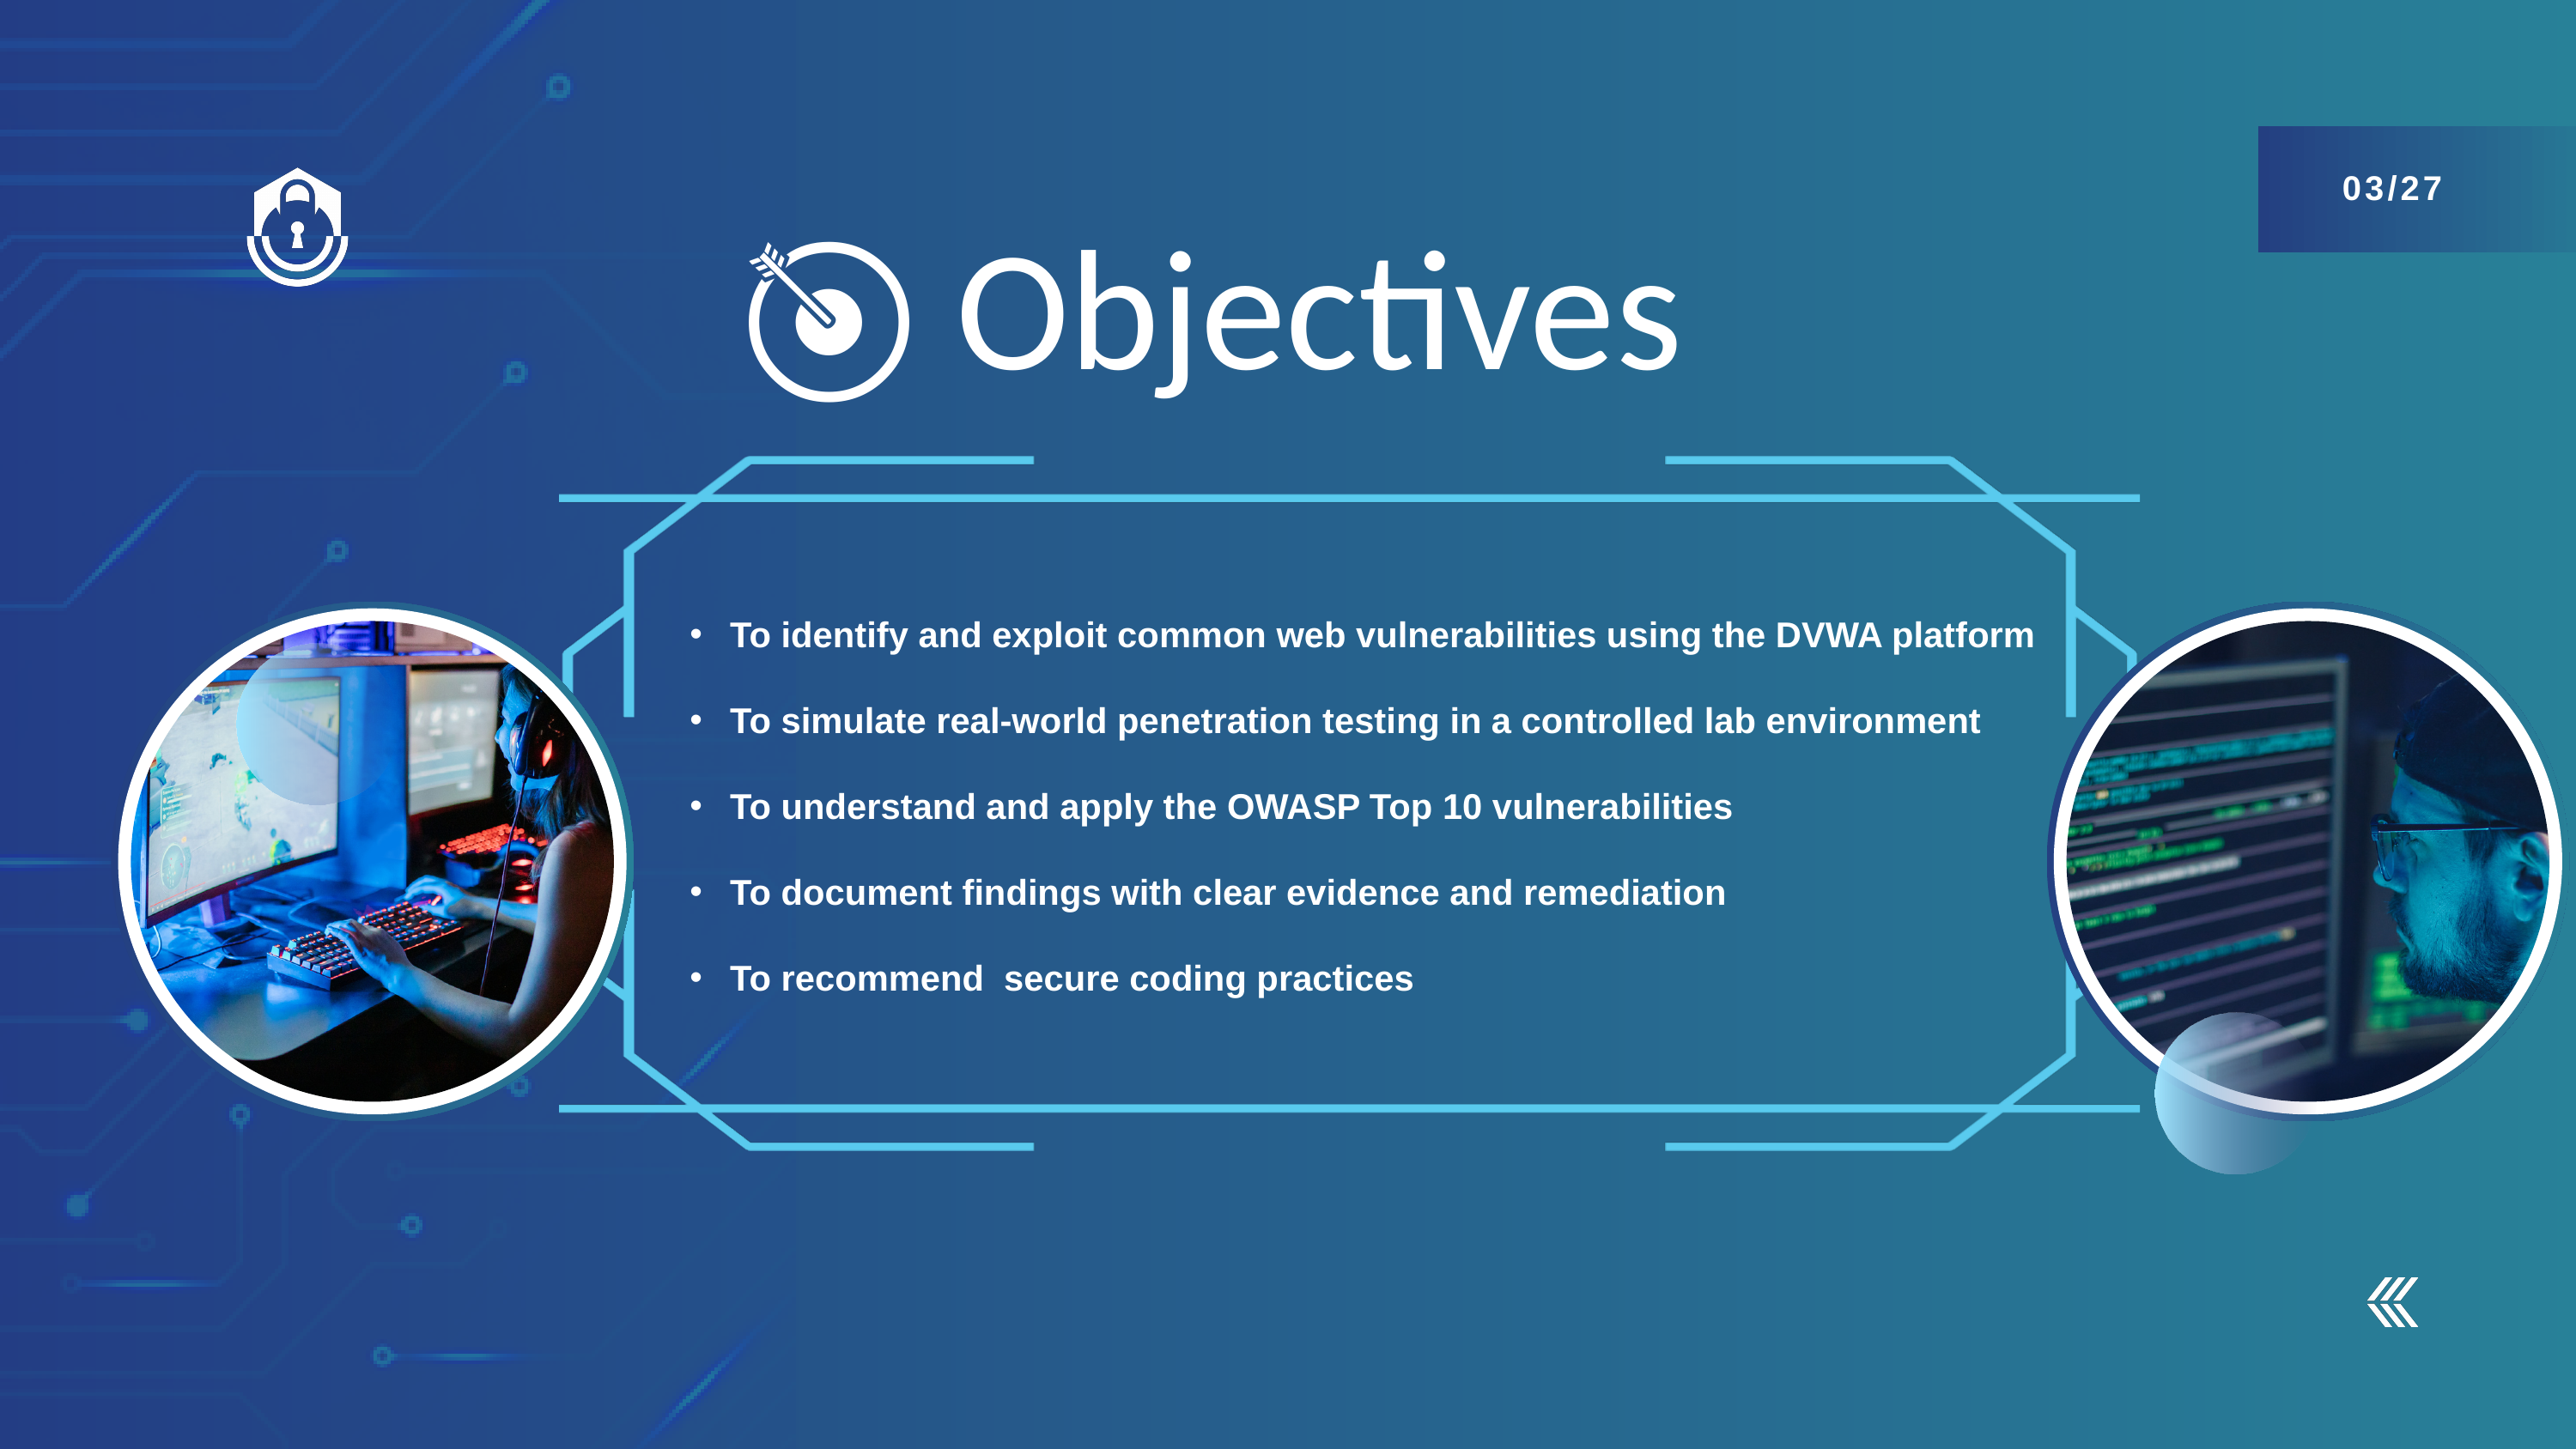

03/27
🎯 Objectives

To identify and exploit common web vulnerabilities using the DVWA platform
To simulate real-world penetration testing in a controlled lab environment
To understand and apply the OWASP Top 10 vulnerabilities
To document findings with clear evidence and remediation
To recommend  secure coding practices